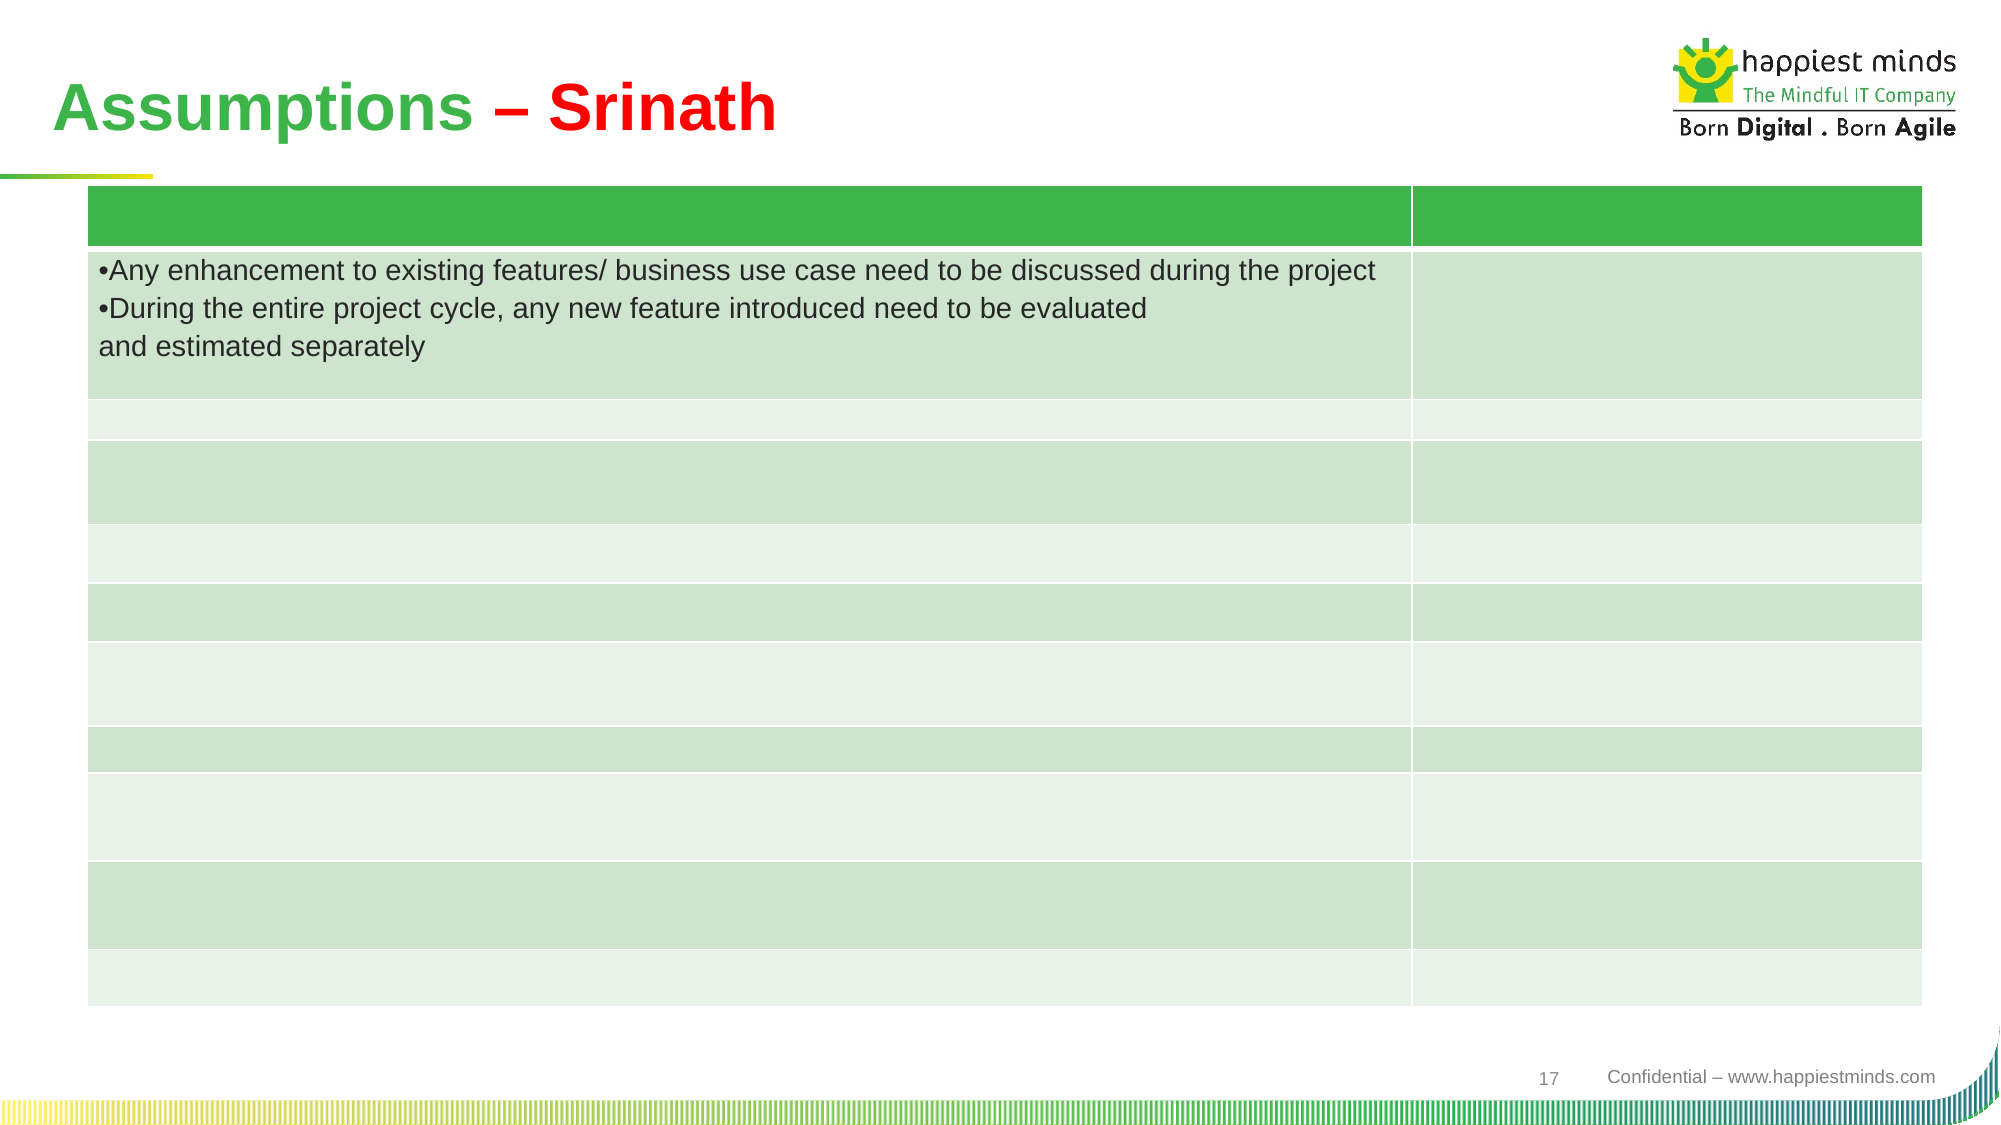

Assumptions – Srinath
|  |  |
| --- | --- |
| Any enhancement to existing features/ business use case need to be discussed during the project   During the entire project cycle, any new feature introduced need to be evaluated and estimated separately |  |
|  |  |
|  |  |
|  |  |
|  |  |
|  |  |
|  |  |
|  |  |
|  |  |
|  |  |

17